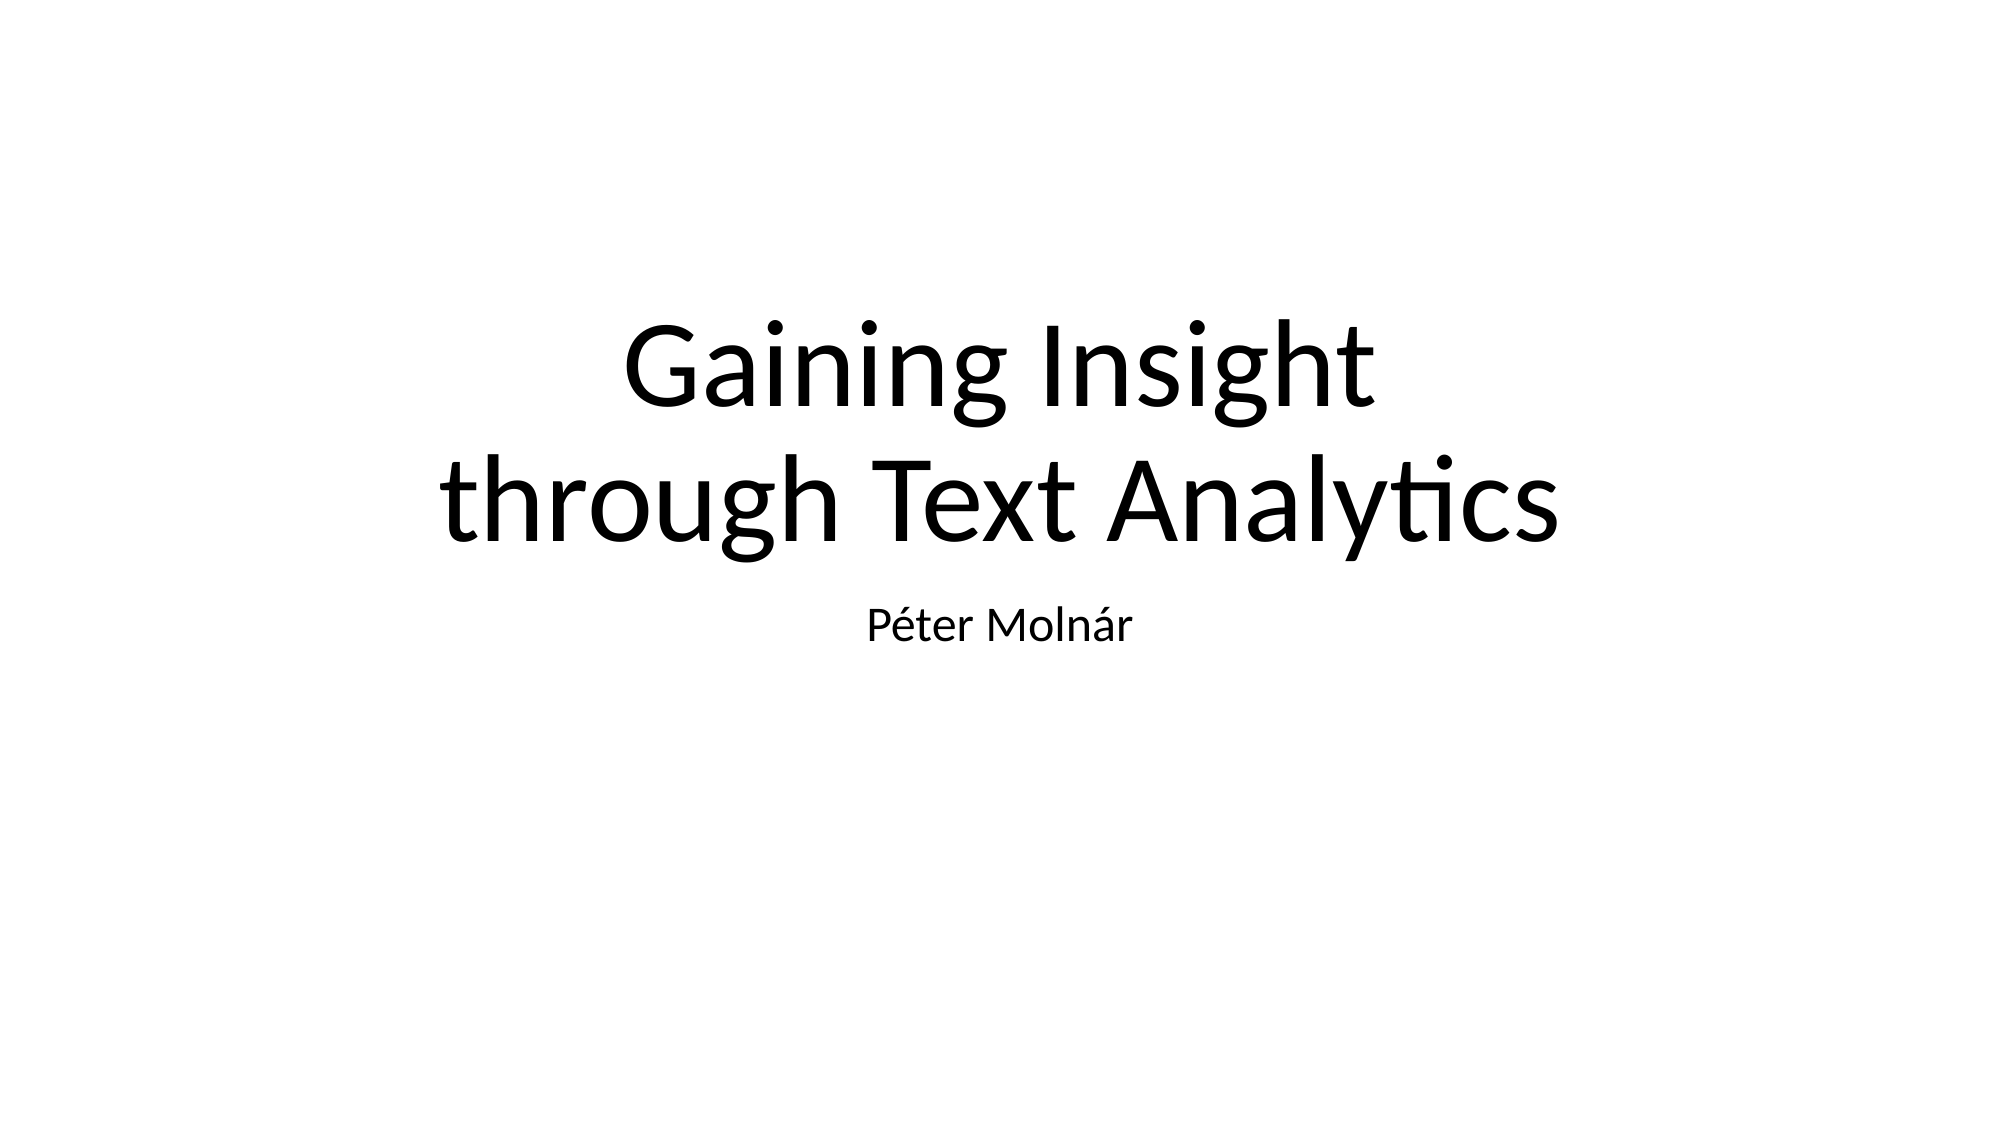

# Gaining Insight through Text Analytics
Péter Molnár